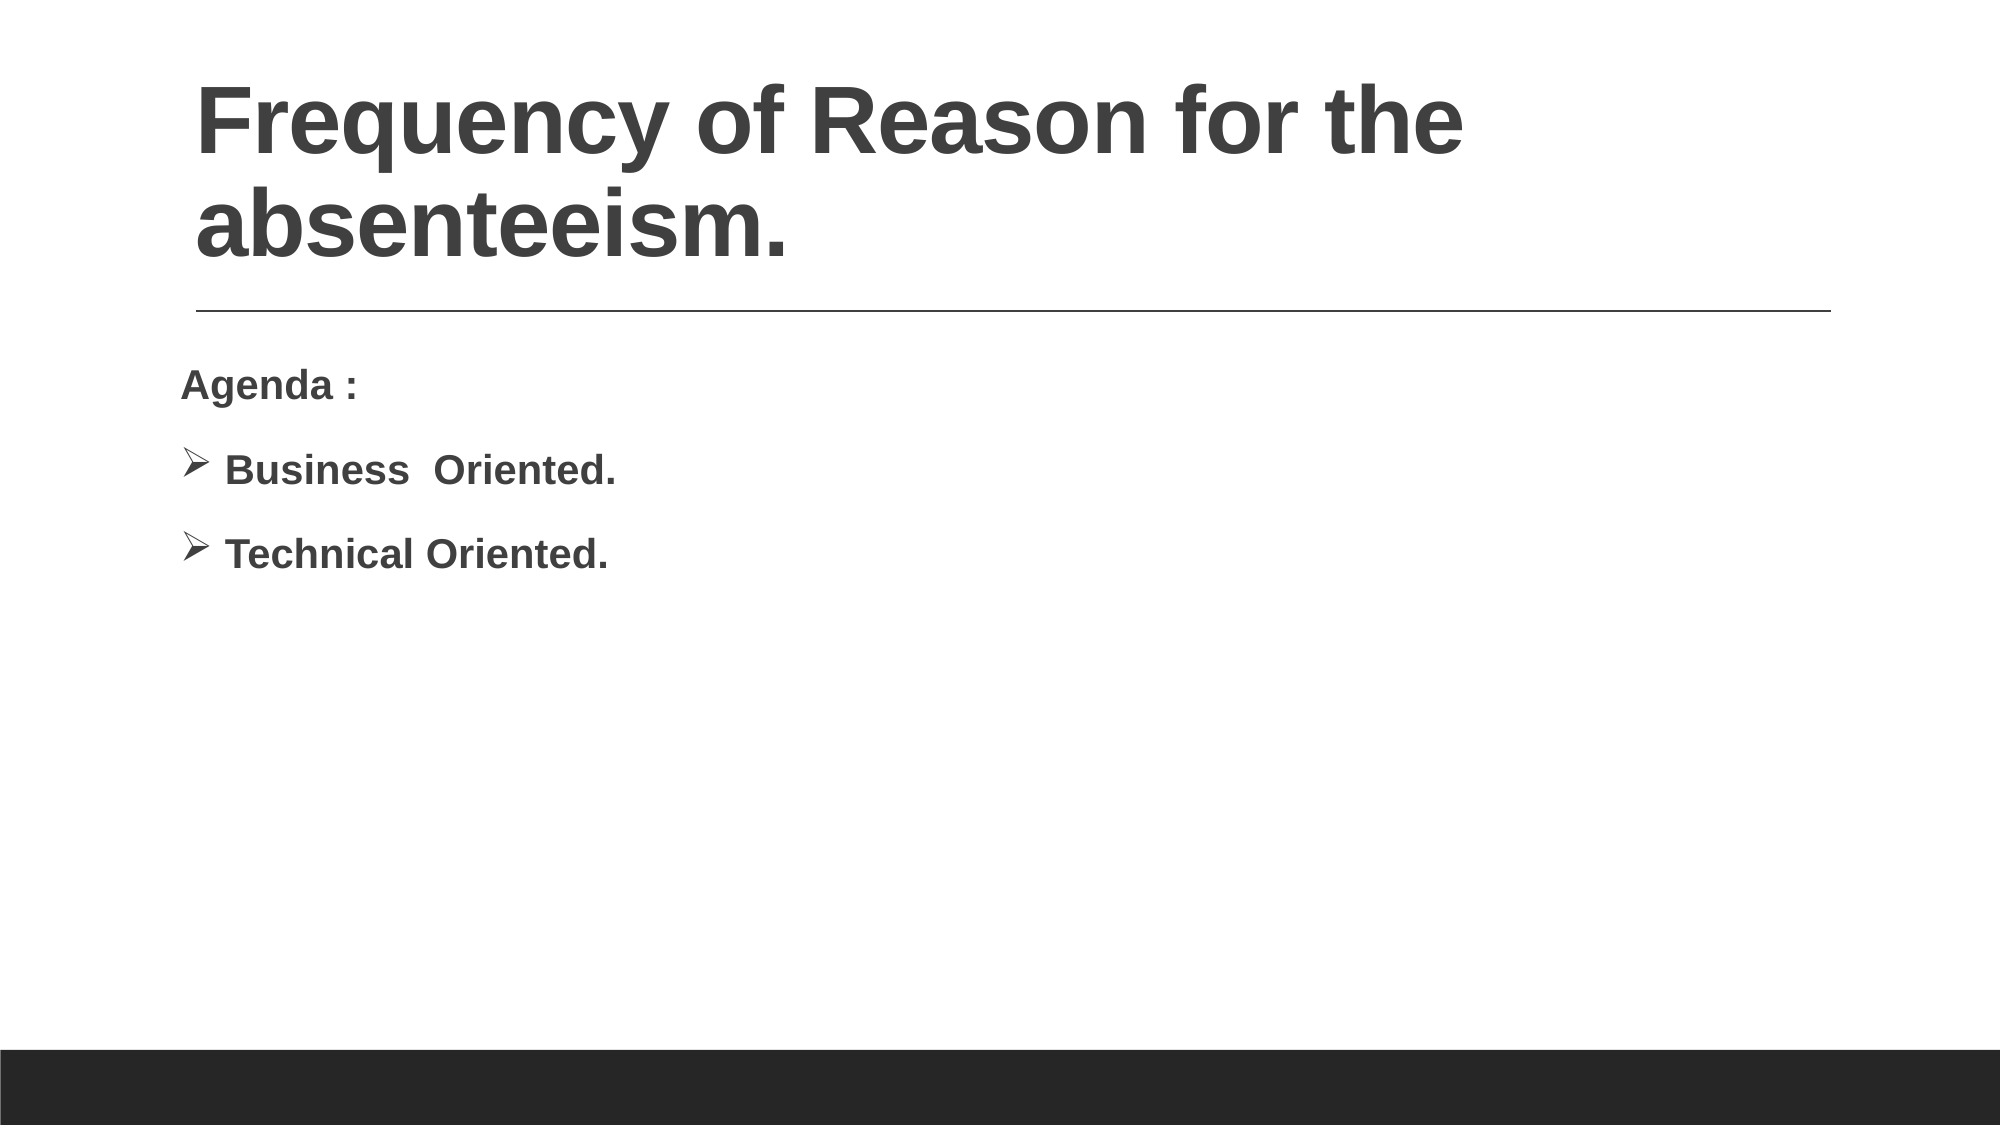

# Frequency of Reason for the absenteeism.
Agenda :
 Business  Oriented.
 Technical Oriented.